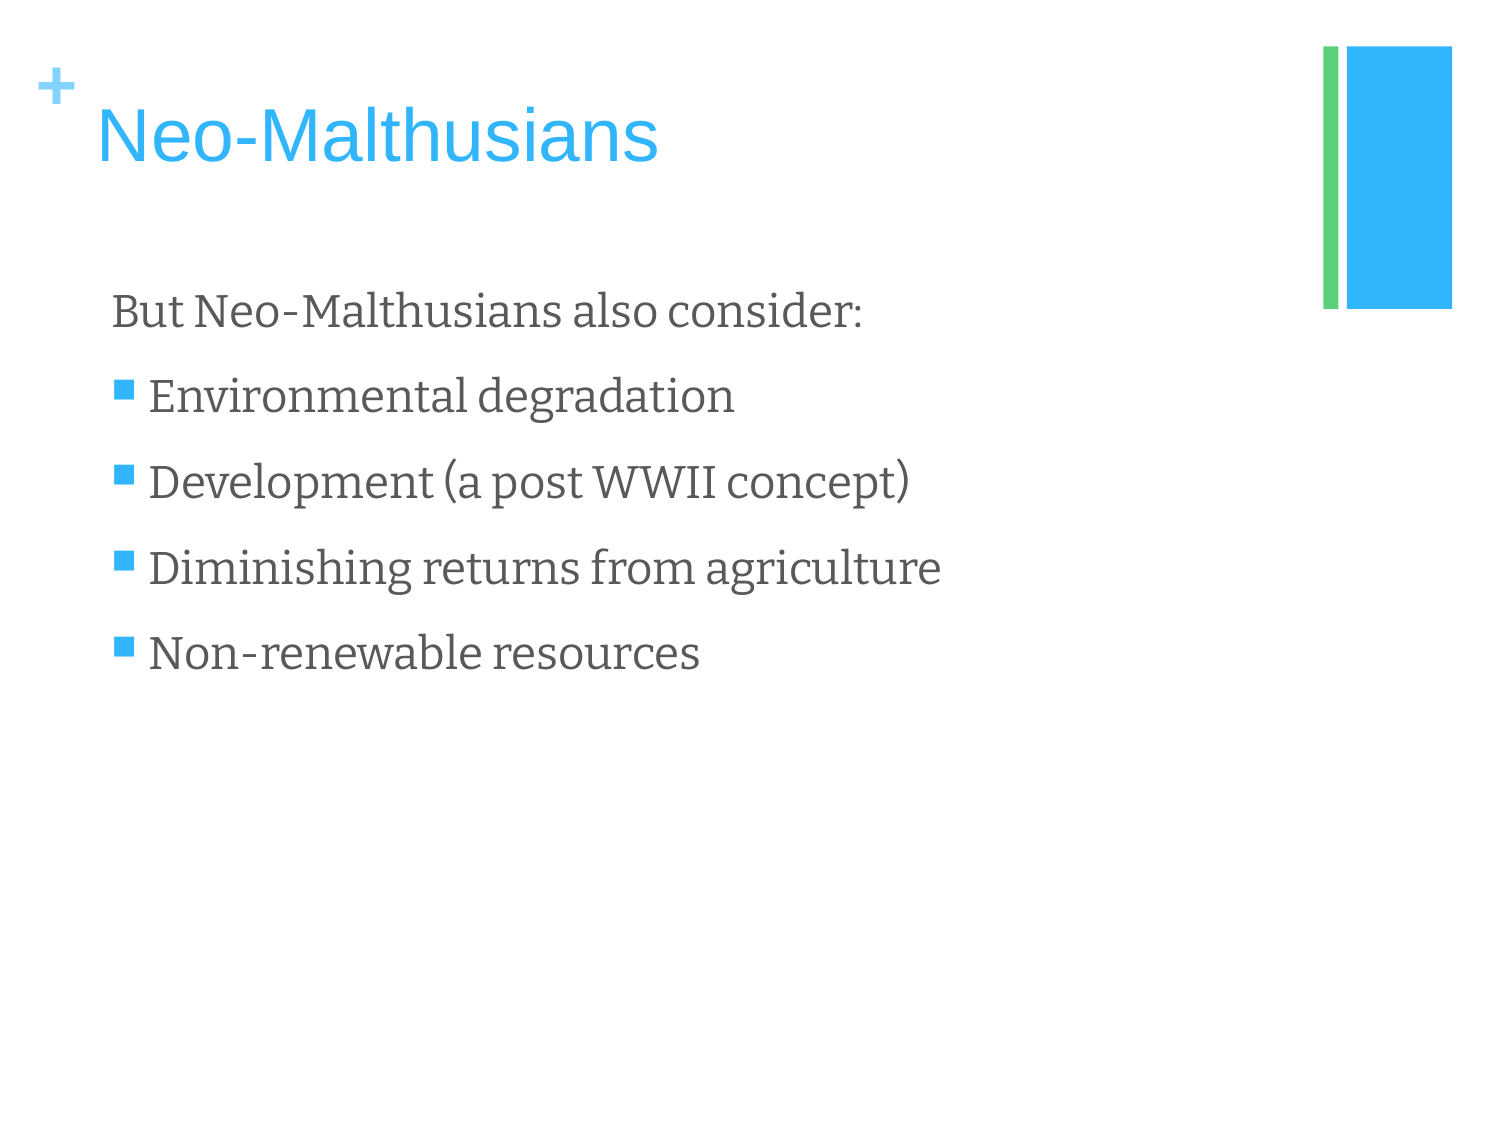

# Neo-Malthusians
But Neo-Malthusians also consider:
Environmental degradation
Development (a post WWII concept)
Diminishing returns from agriculture
Non-renewable resources